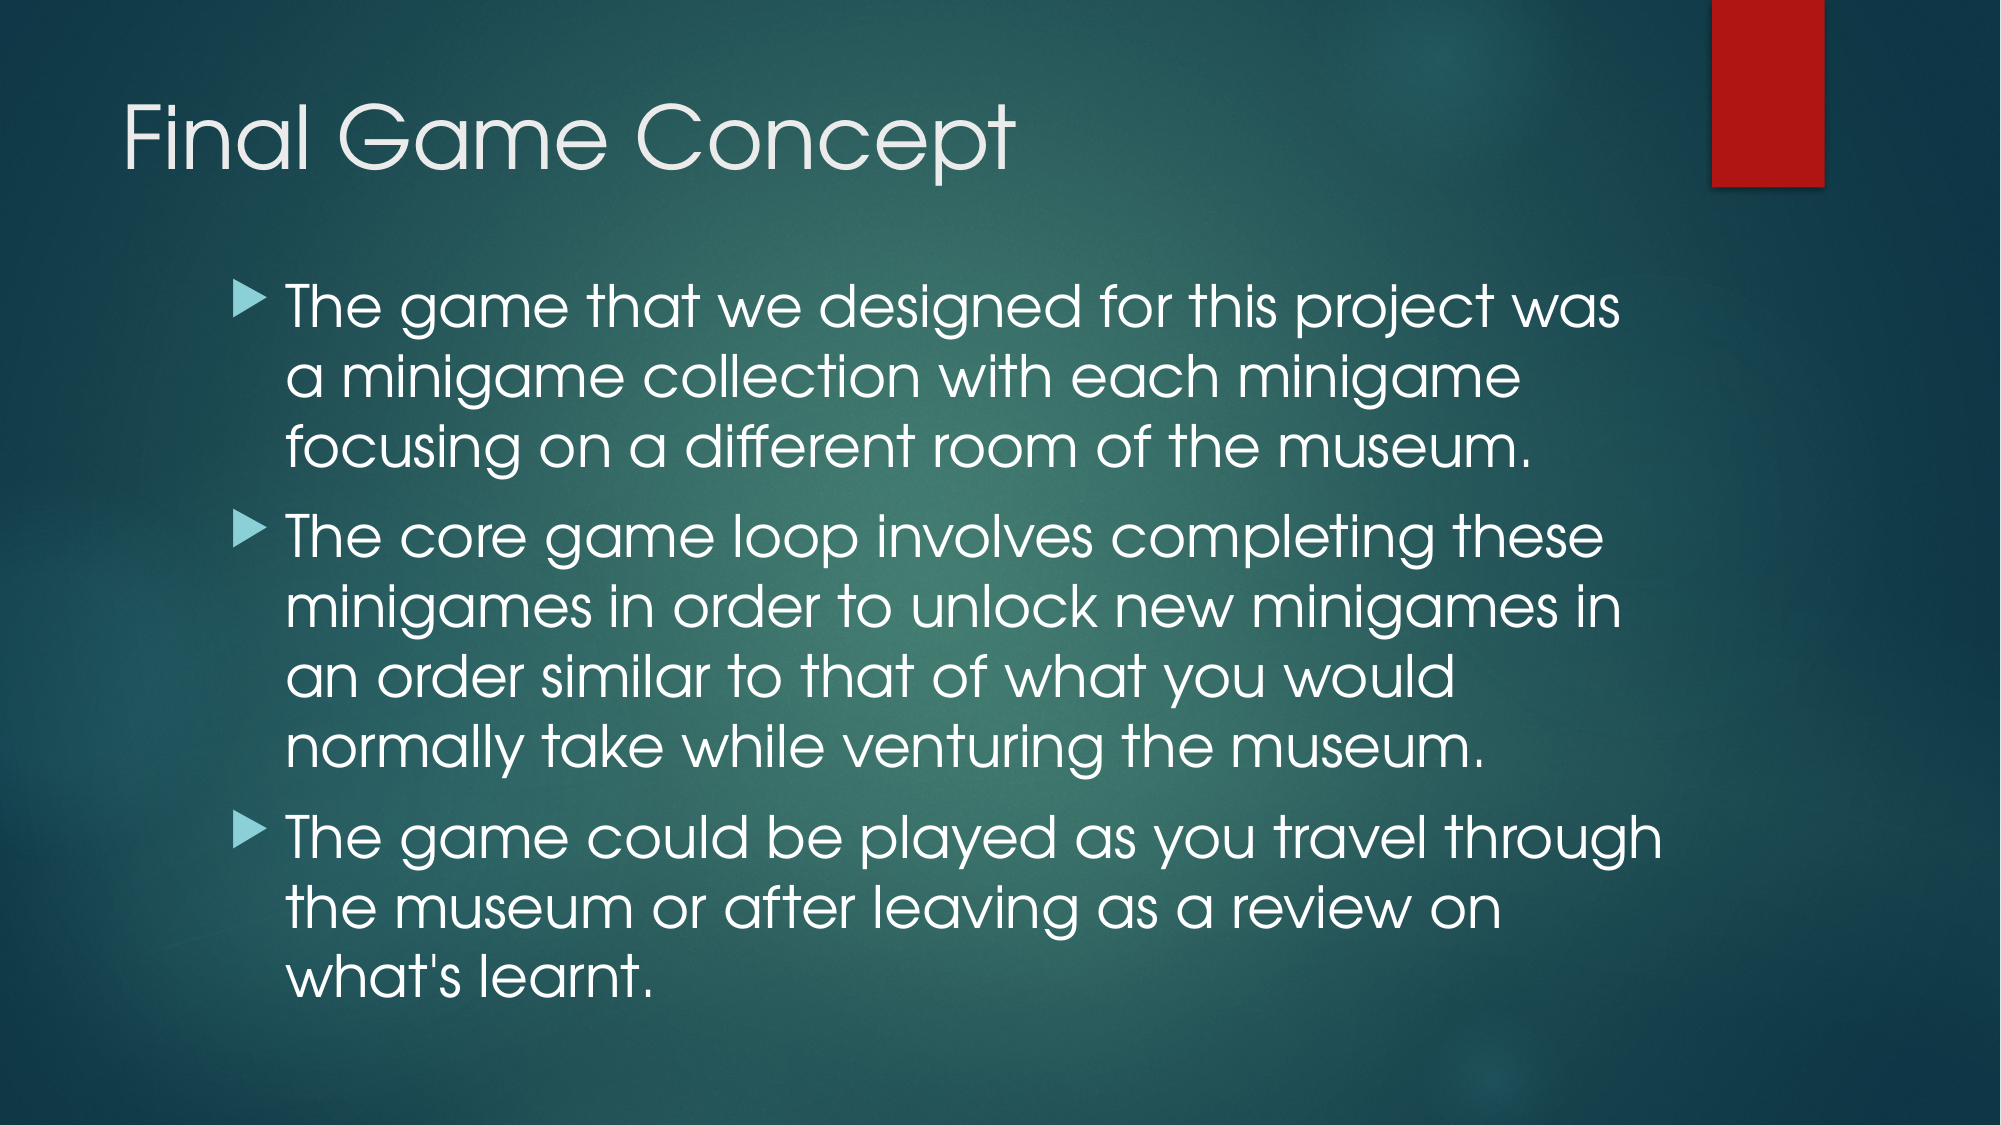

# Final Game Concept
The game that we designed for this project was a minigame collection with each minigame focusing on a different room of the museum.
The core game loop involves completing these minigames in order to unlock new minigames in an order similar to that of what you would normally take while venturing the museum.
The game could be played as you travel through the museum or after leaving as a review on what's learnt.